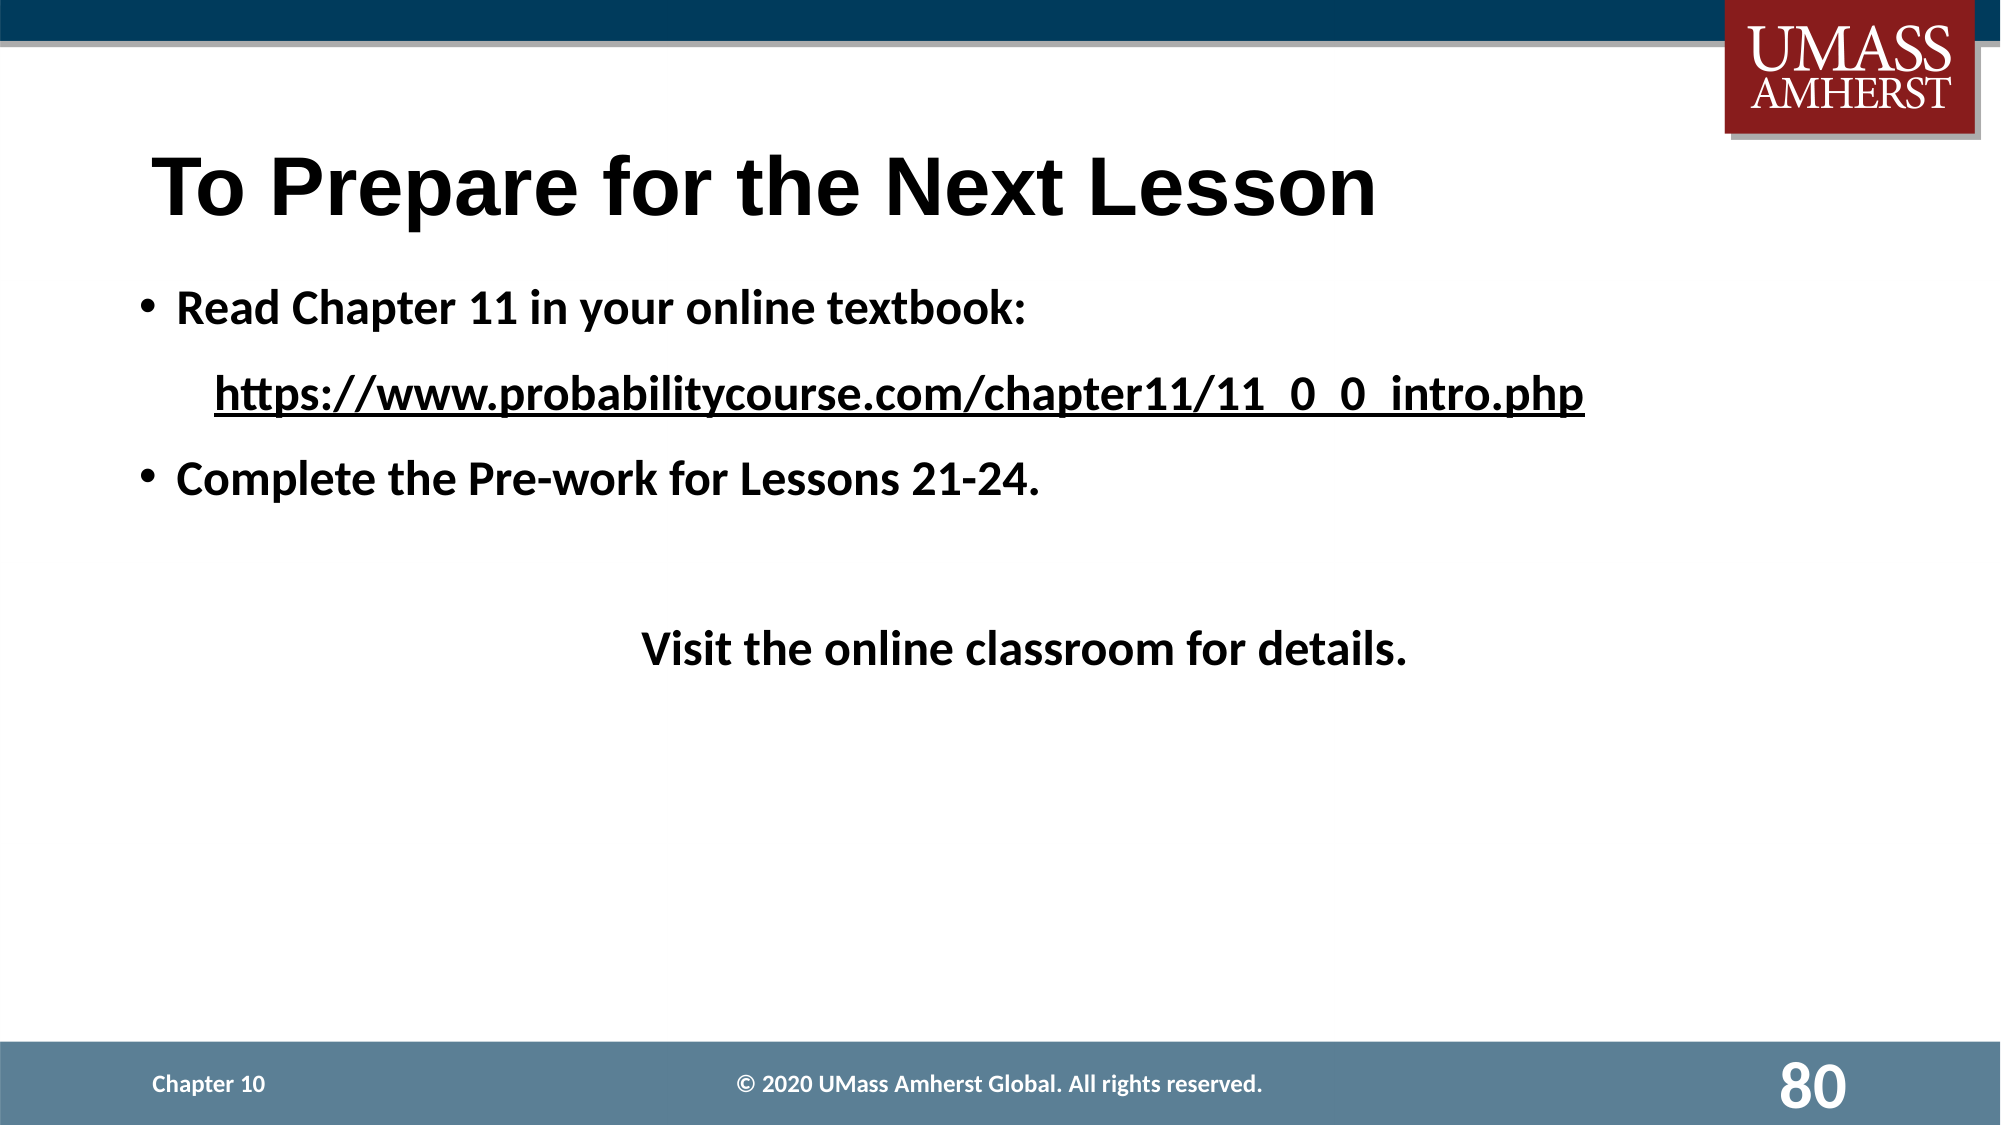

# To Prepare for the Next Lesson
Read Chapter 11 in your online textbook:
https://www.probabilitycourse.com/chapter11/11_0_0_intro.php
Complete the Pre-work for Lessons 21-24.

Visit the online classroom for details.
Chapter 10
© 2020 UMass Amherst Global. All rights reserved.
80